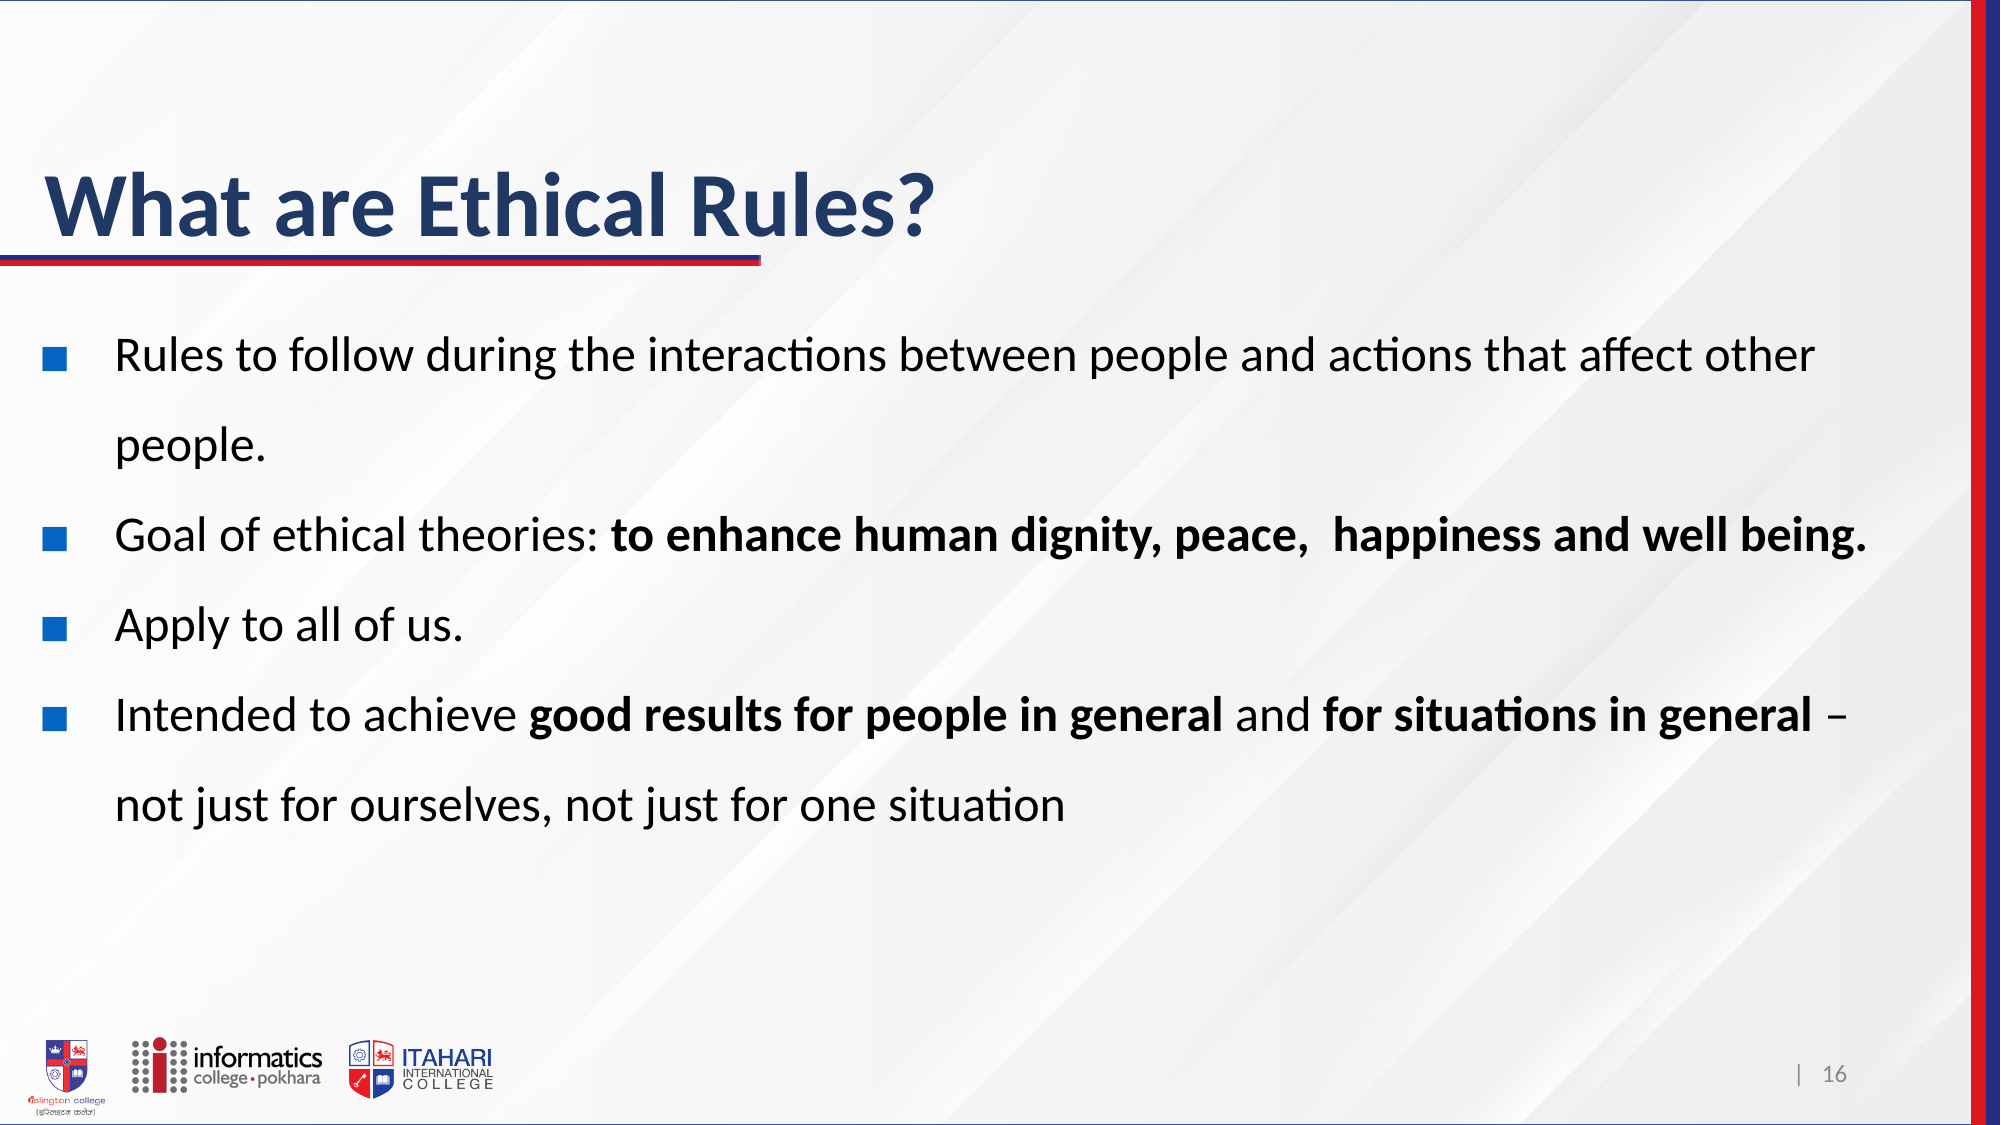

# What are Ethical Rules?
Rules to follow during the interactions between people and actions that affect other people.
Goal of ethical theories: to enhance human dignity, peace,  happiness and well being.
Apply to all of us.
Intended to achieve good results for people in general and for situations in general – not just for ourselves, not just for one situation

|   16